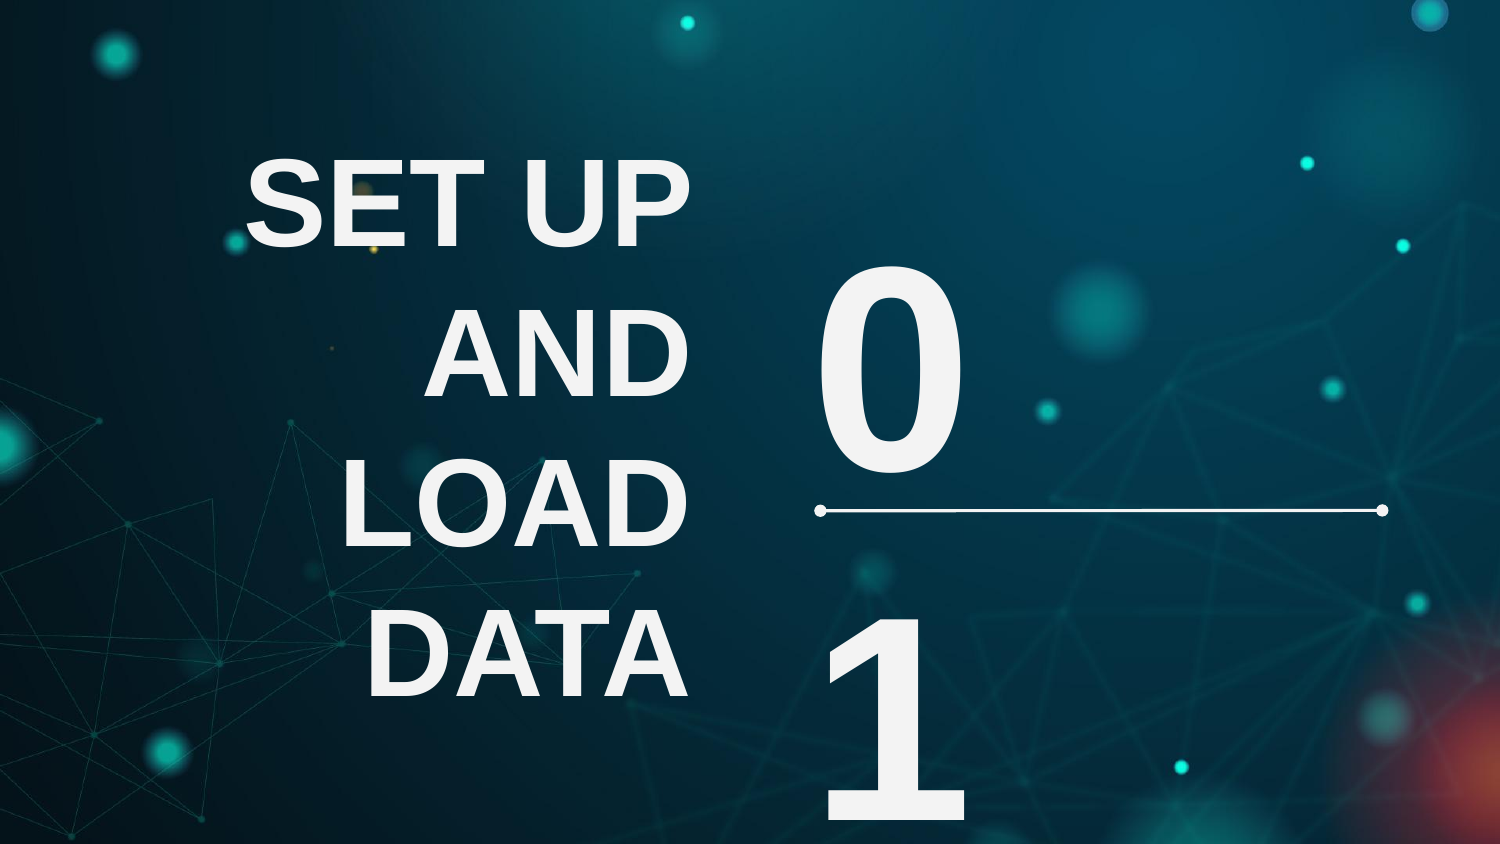

# SET UP AND LOAD DATA
01